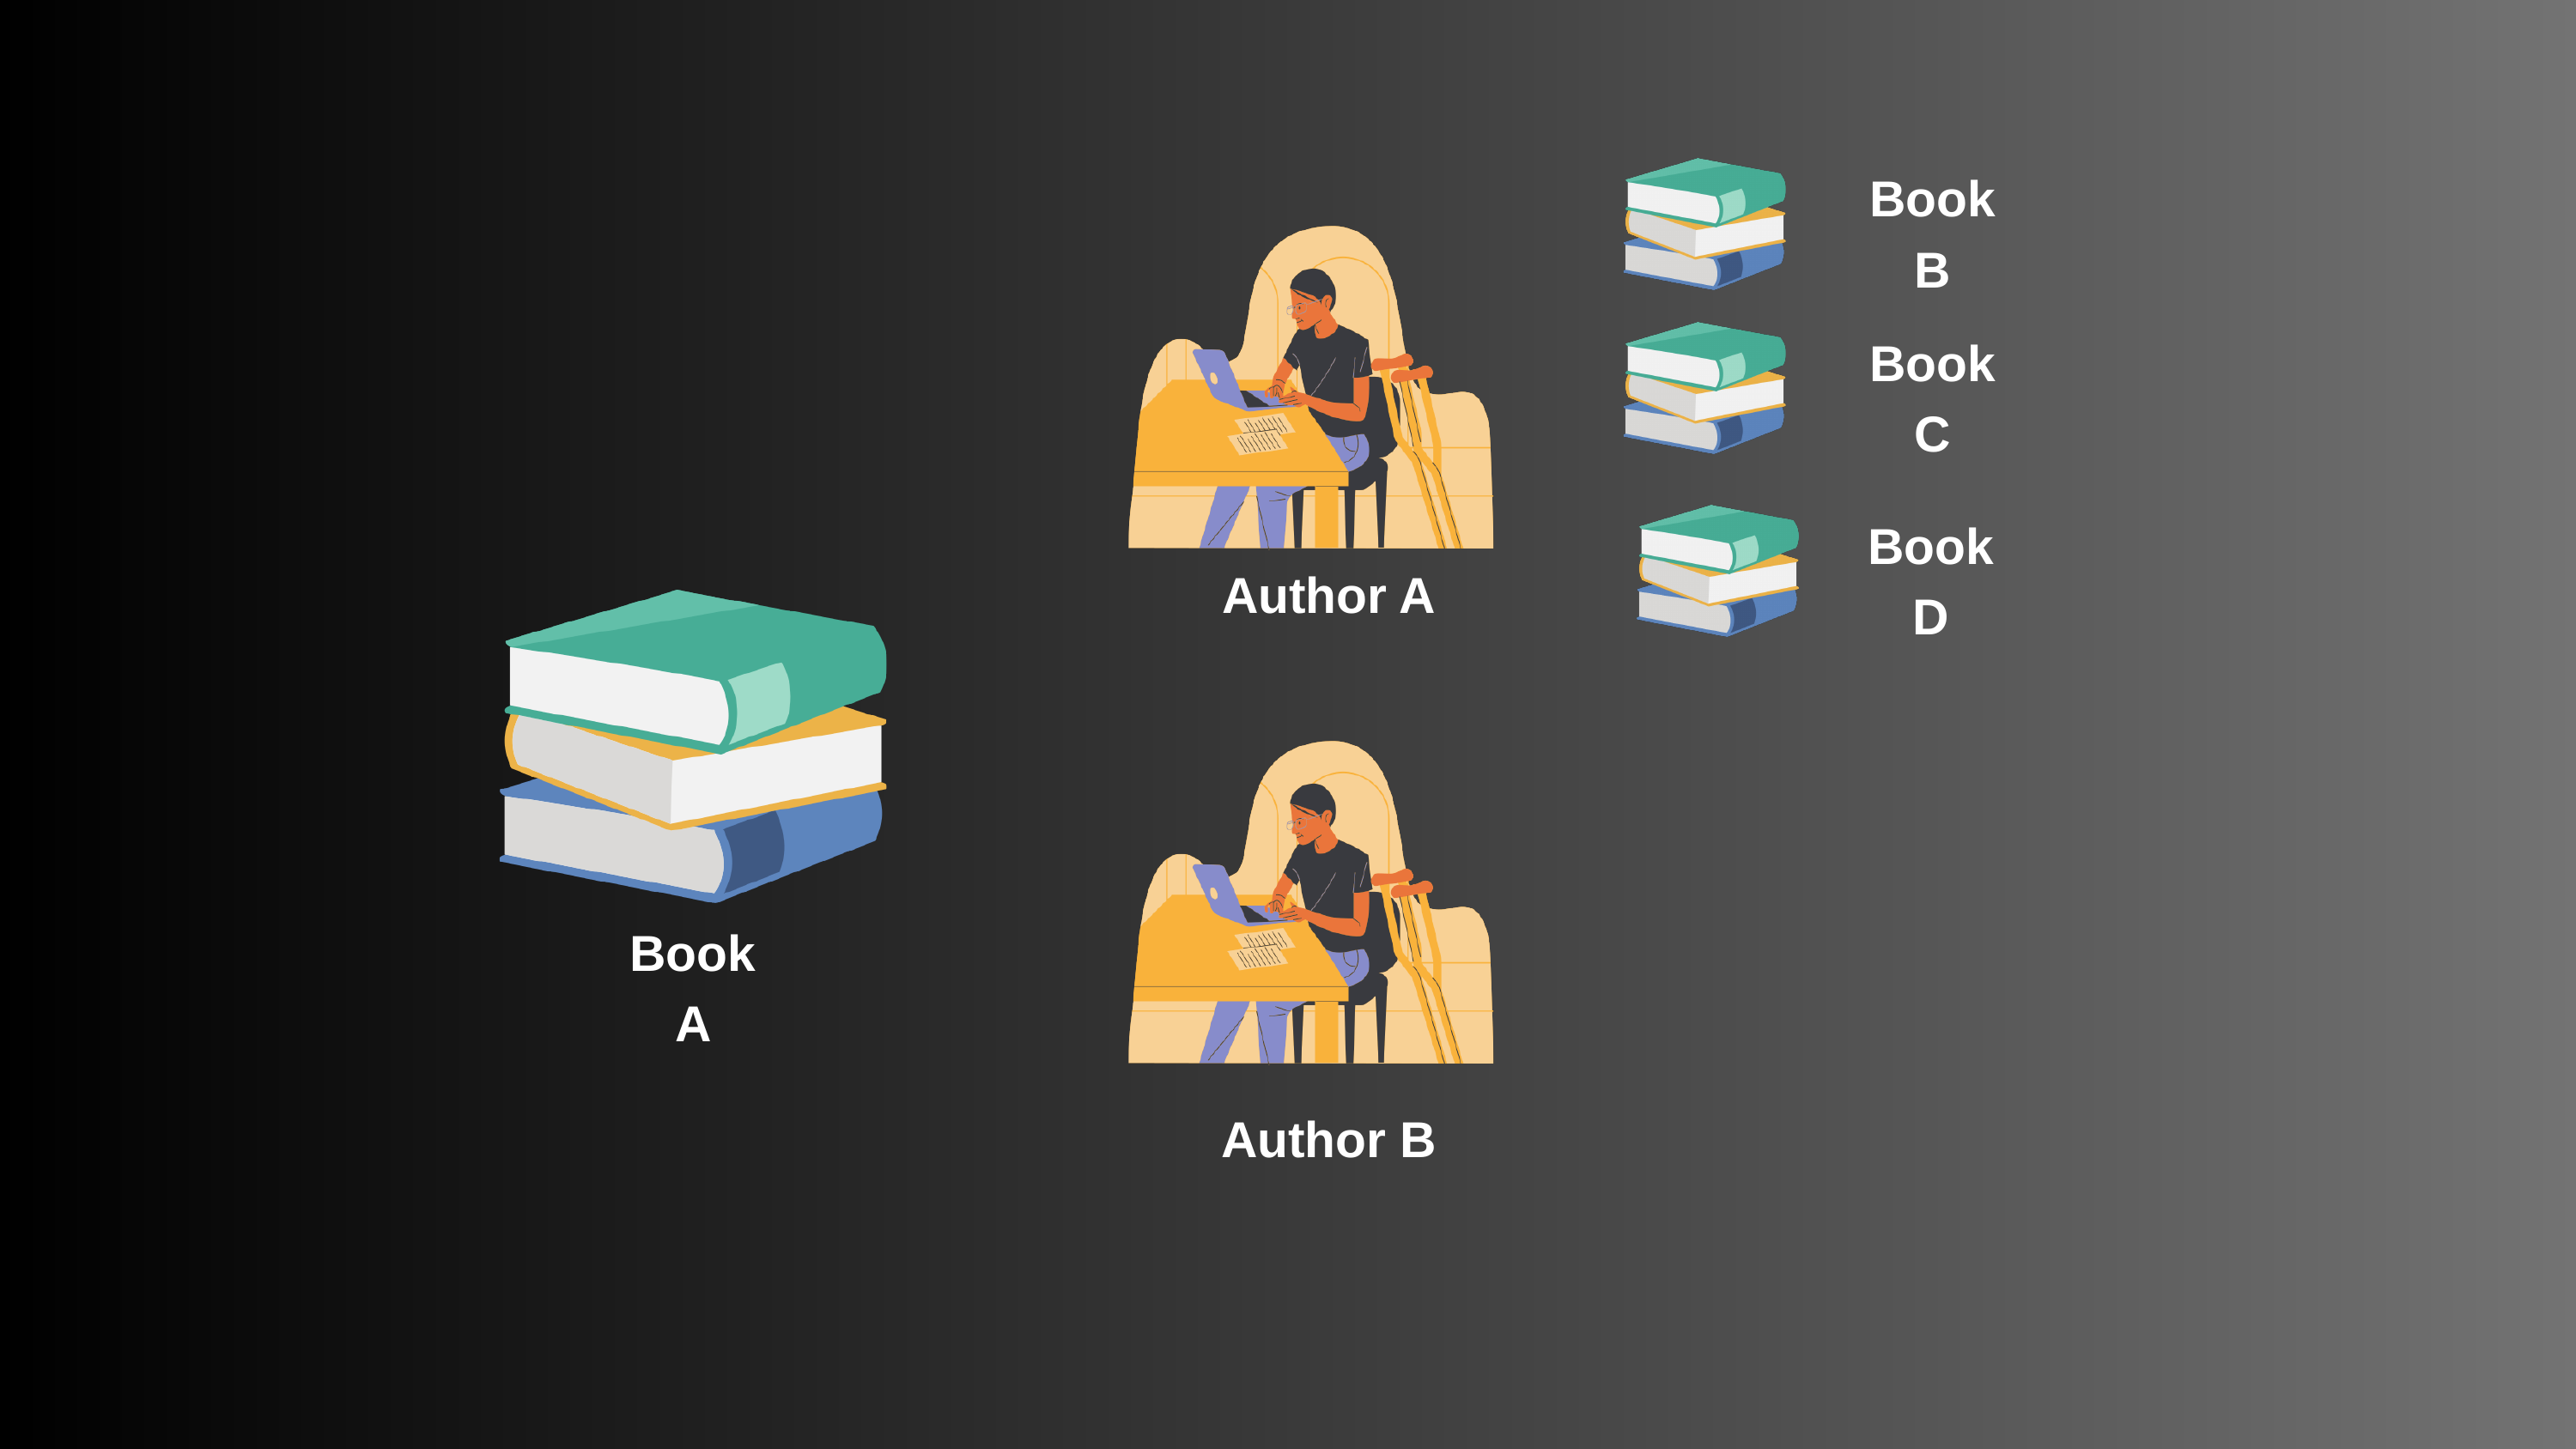

Book B

Book C

Book D

Author A

Book A
Author B